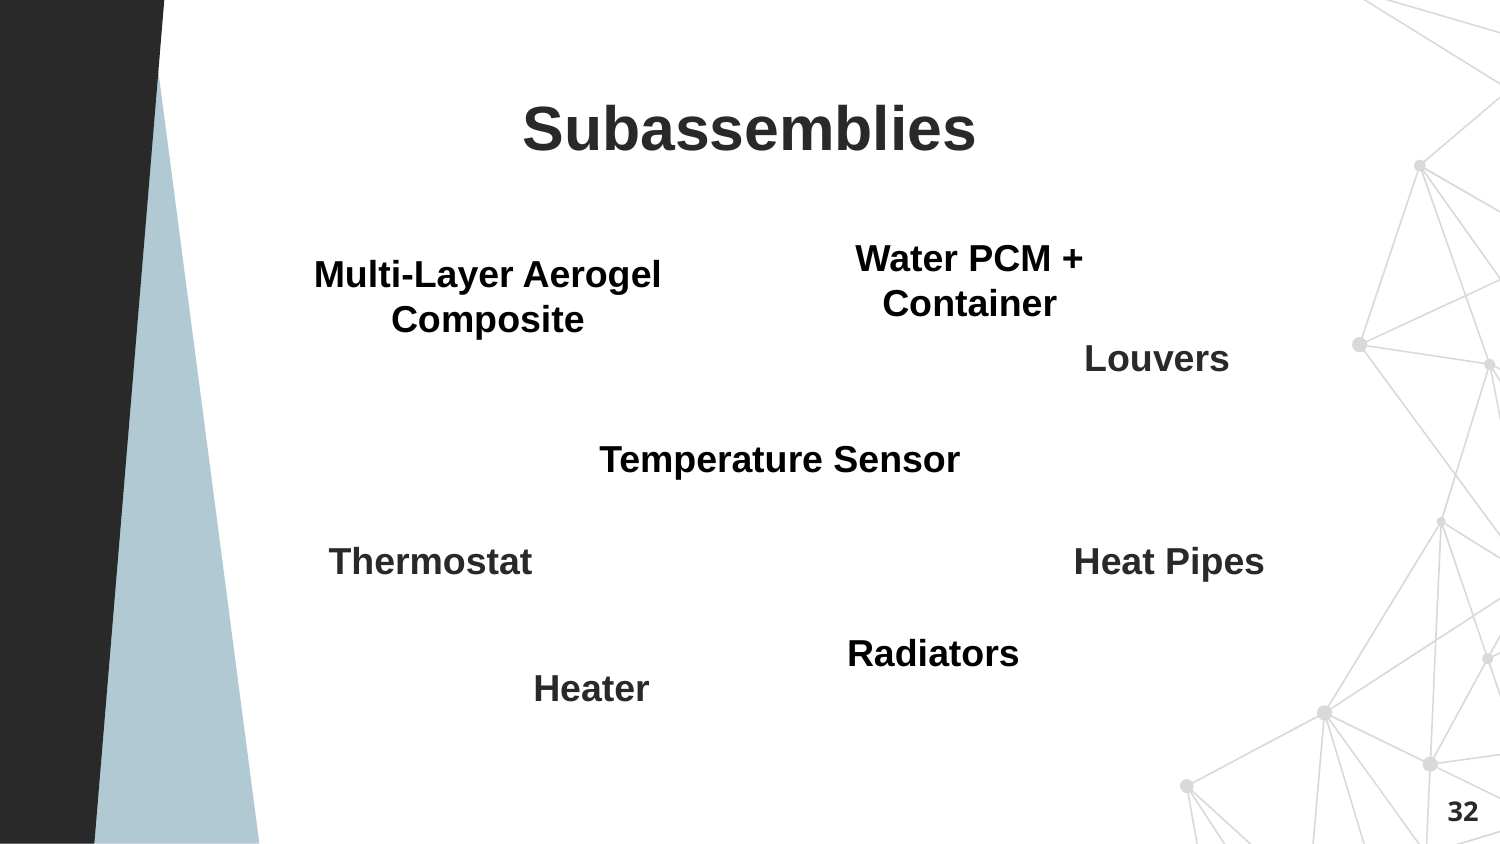

Subassemblies
Water PCM + Container
Multi-Layer Aerogel Composite
Louvers
Temperature Sensor
Heat Pipes
Thermostat
Radiators
Heater
32